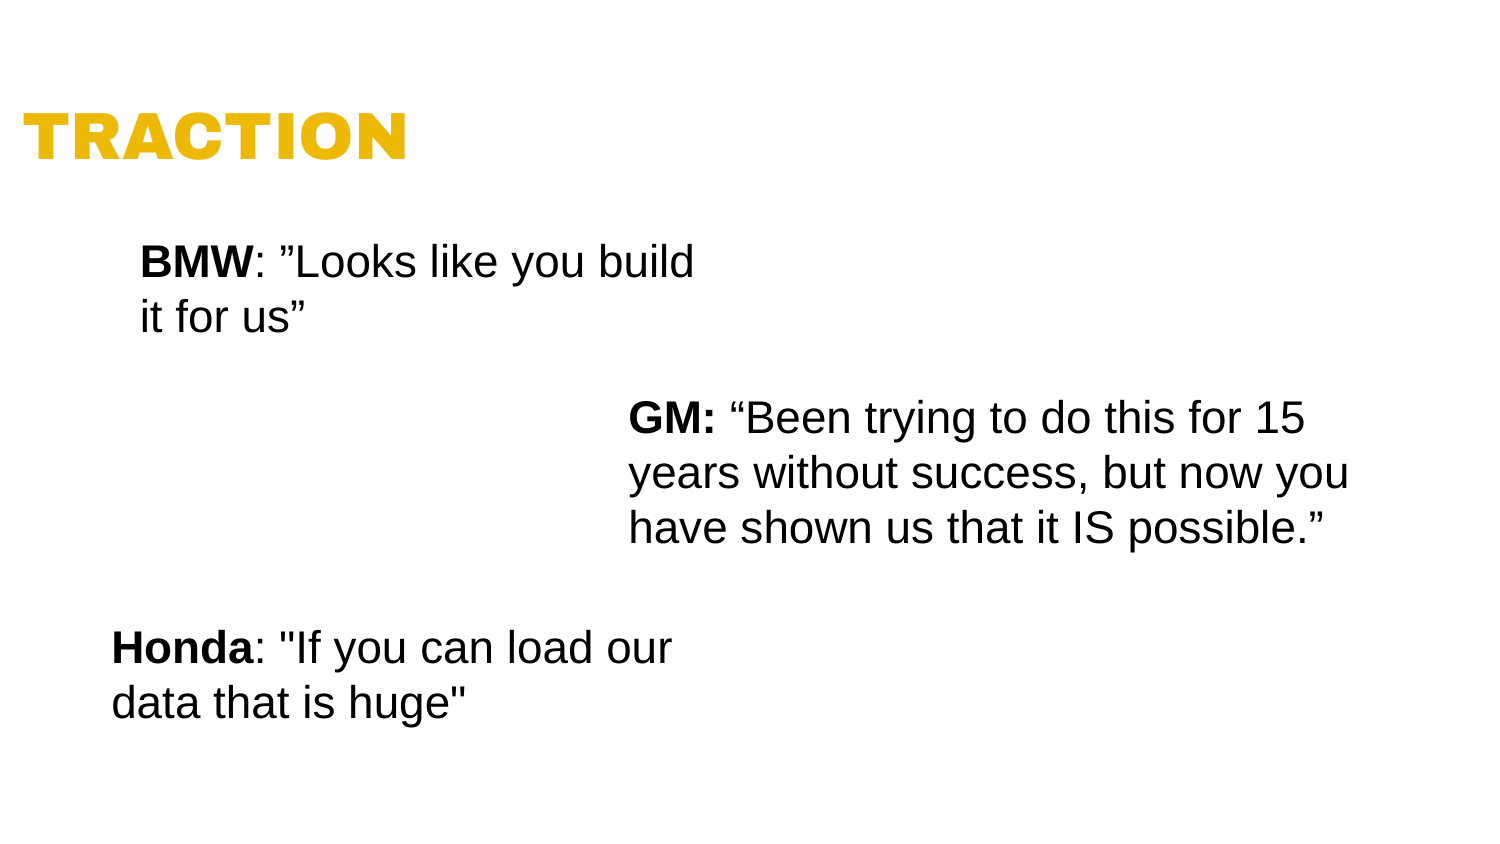

TRACTION
BMW: ”Looks like you build it for us”
GM: “Been trying to do this for 15 years without success, but now you have shown us that it IS possible.”
Honda: "If you can load our data that is huge"